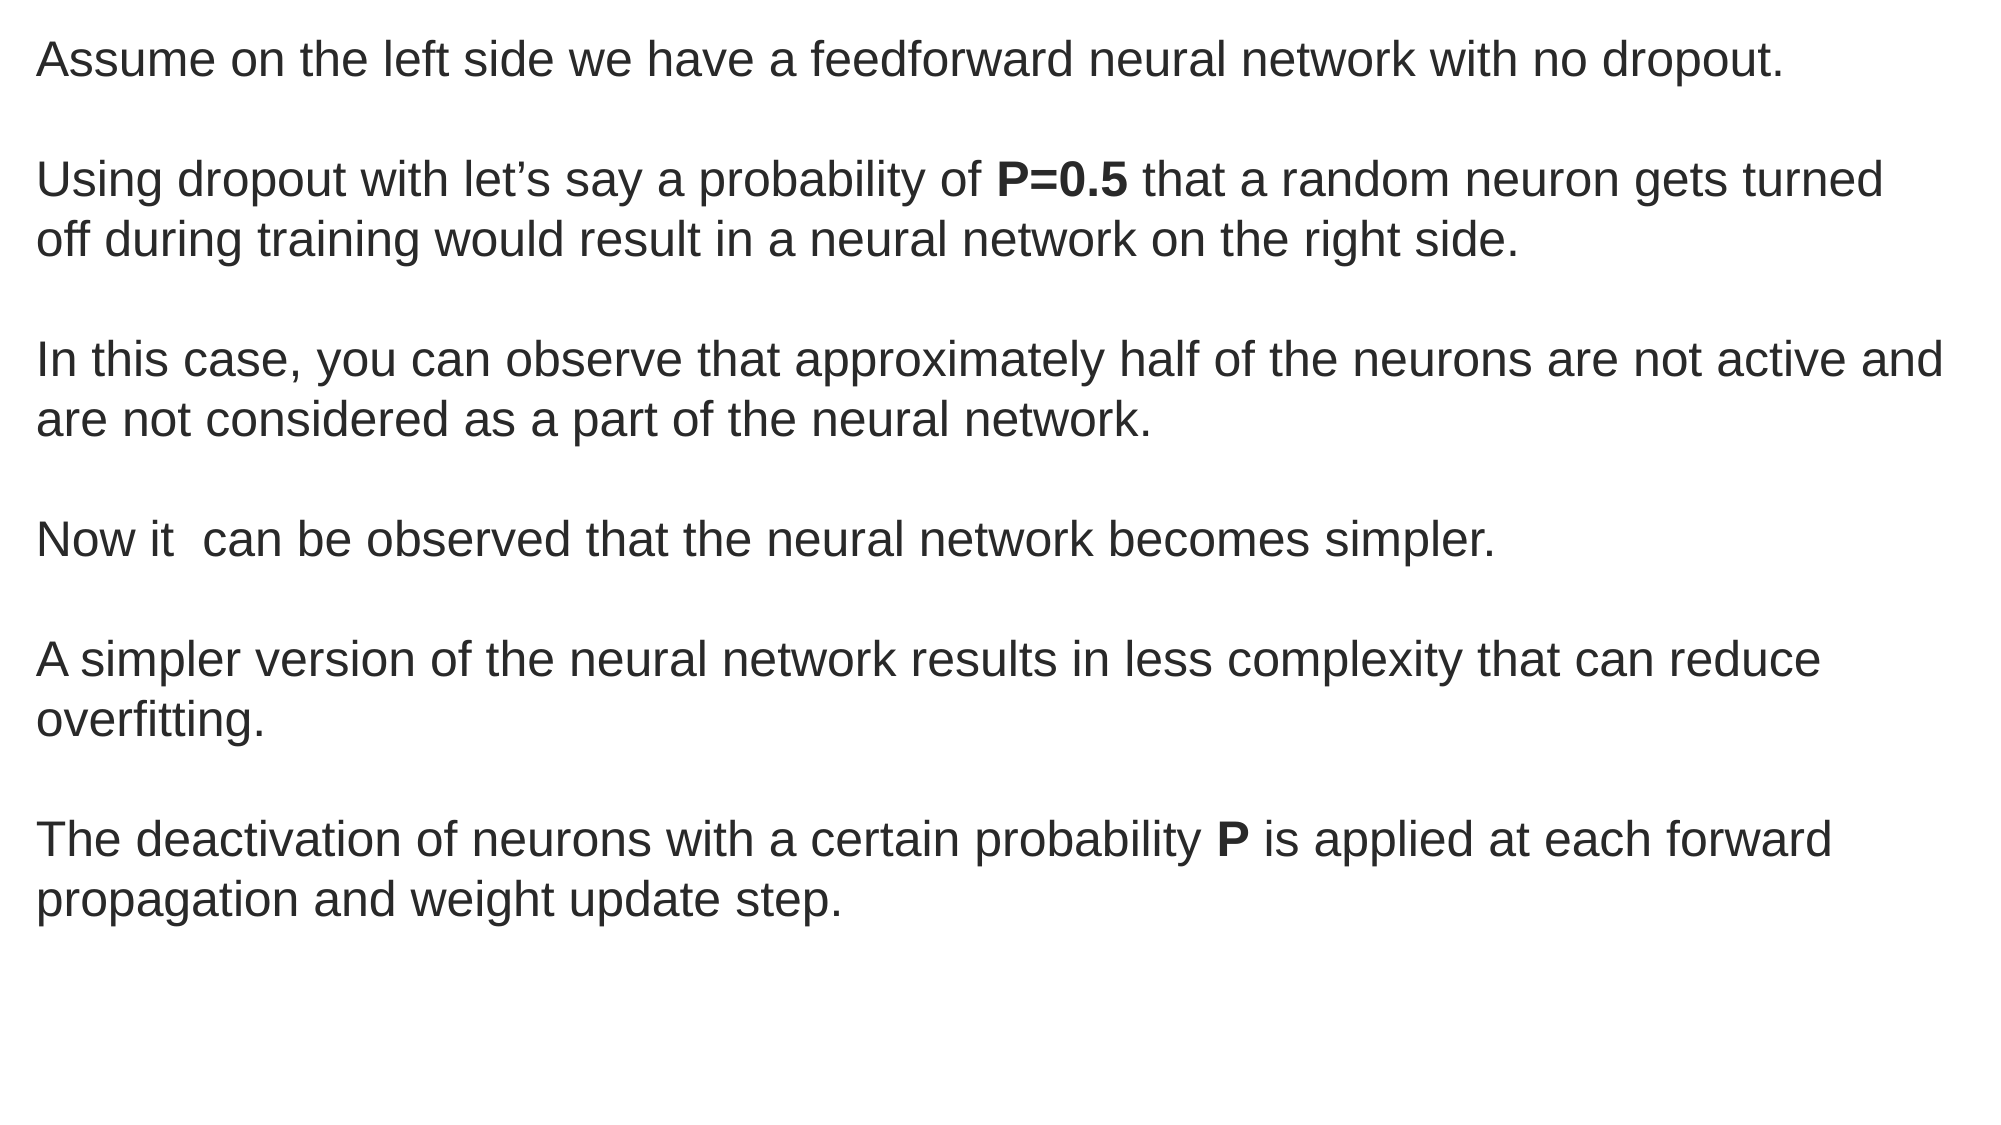

Assume on the left side we have a feedforward neural network with no dropout.

Using dropout with let’s say a probability of P=0.5 that a random neuron gets turned off during training would result in a neural network on the right side.

In this case, you can observe that approximately half of the neurons are not active and are not considered as a part of the neural network.

Now it  can be observed that the neural network becomes simpler.

A simpler version of the neural network results in less complexity that can reduce overfitting.

The deactivation of neurons with a certain probability P is applied at each forward propagation and weight update step.